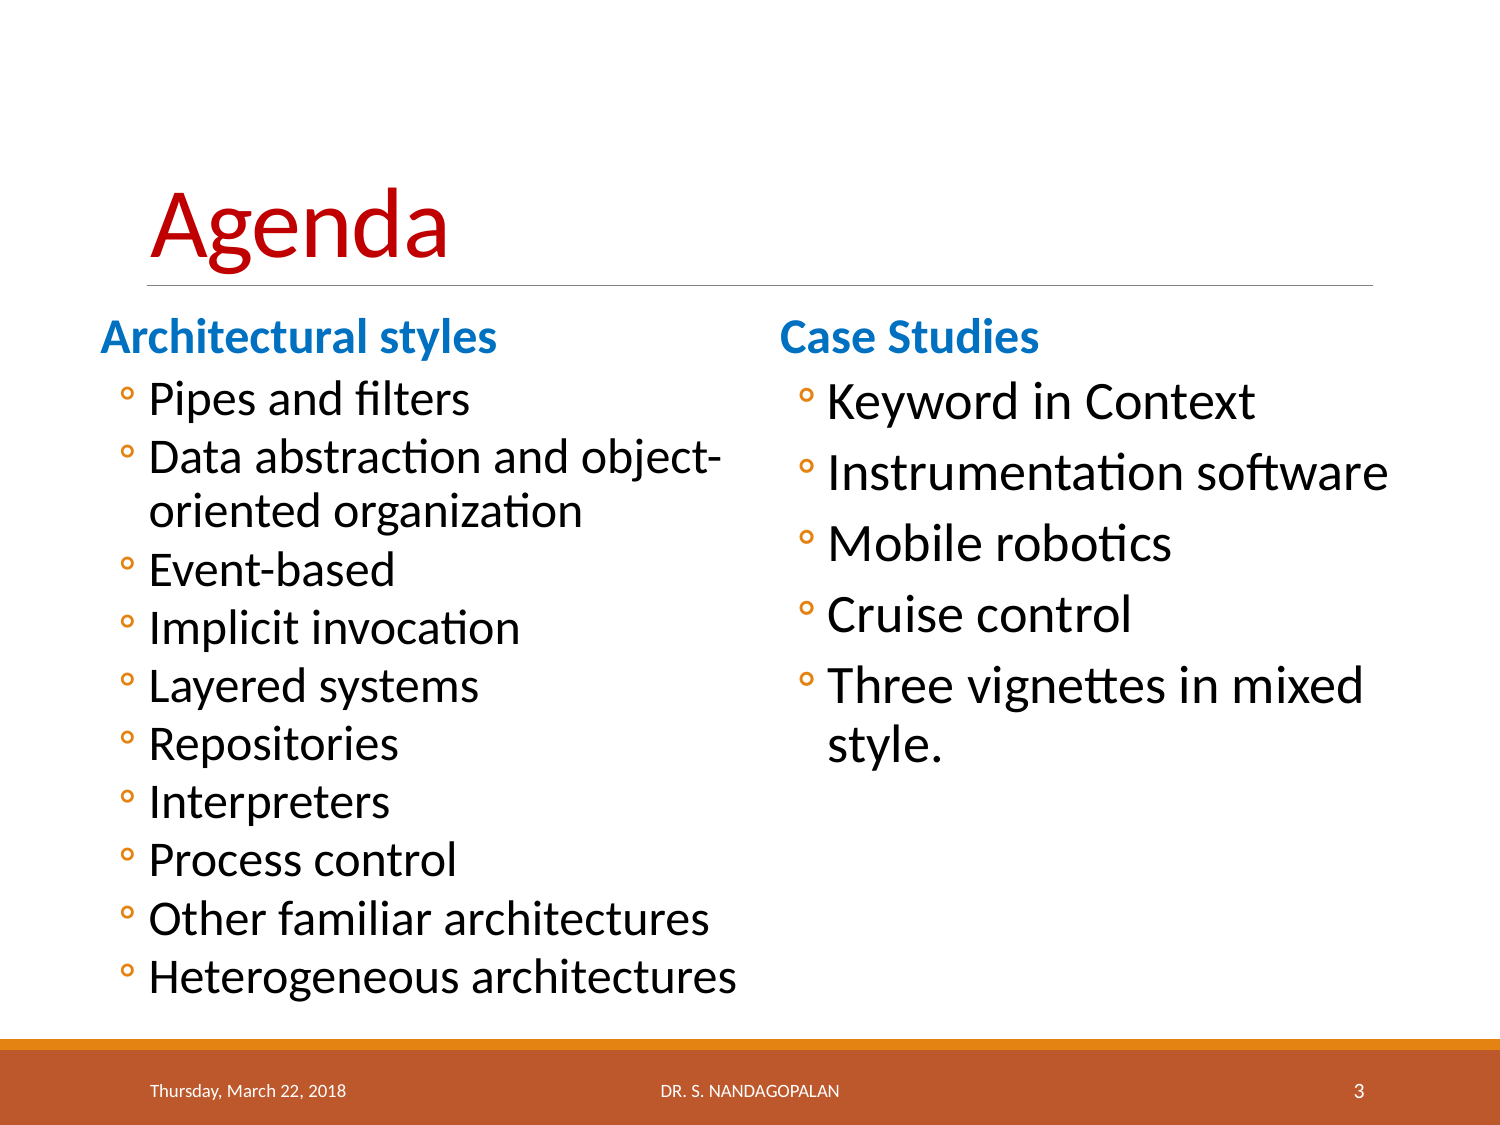

# Agenda
Architectural styles
Pipes and filters
Data abstraction and object-oriented organization
Event-based
Implicit invocation
Layered systems
Repositories
Interpreters
Process control
Other familiar architectures
Heterogeneous architectures

Case Studies
Keyword in Context
Instrumentation software
Mobile robotics
Cruise control
Three vignettes in mixed style.
Thursday, March 22, 2018
Dr. S. Nandagopalan
3